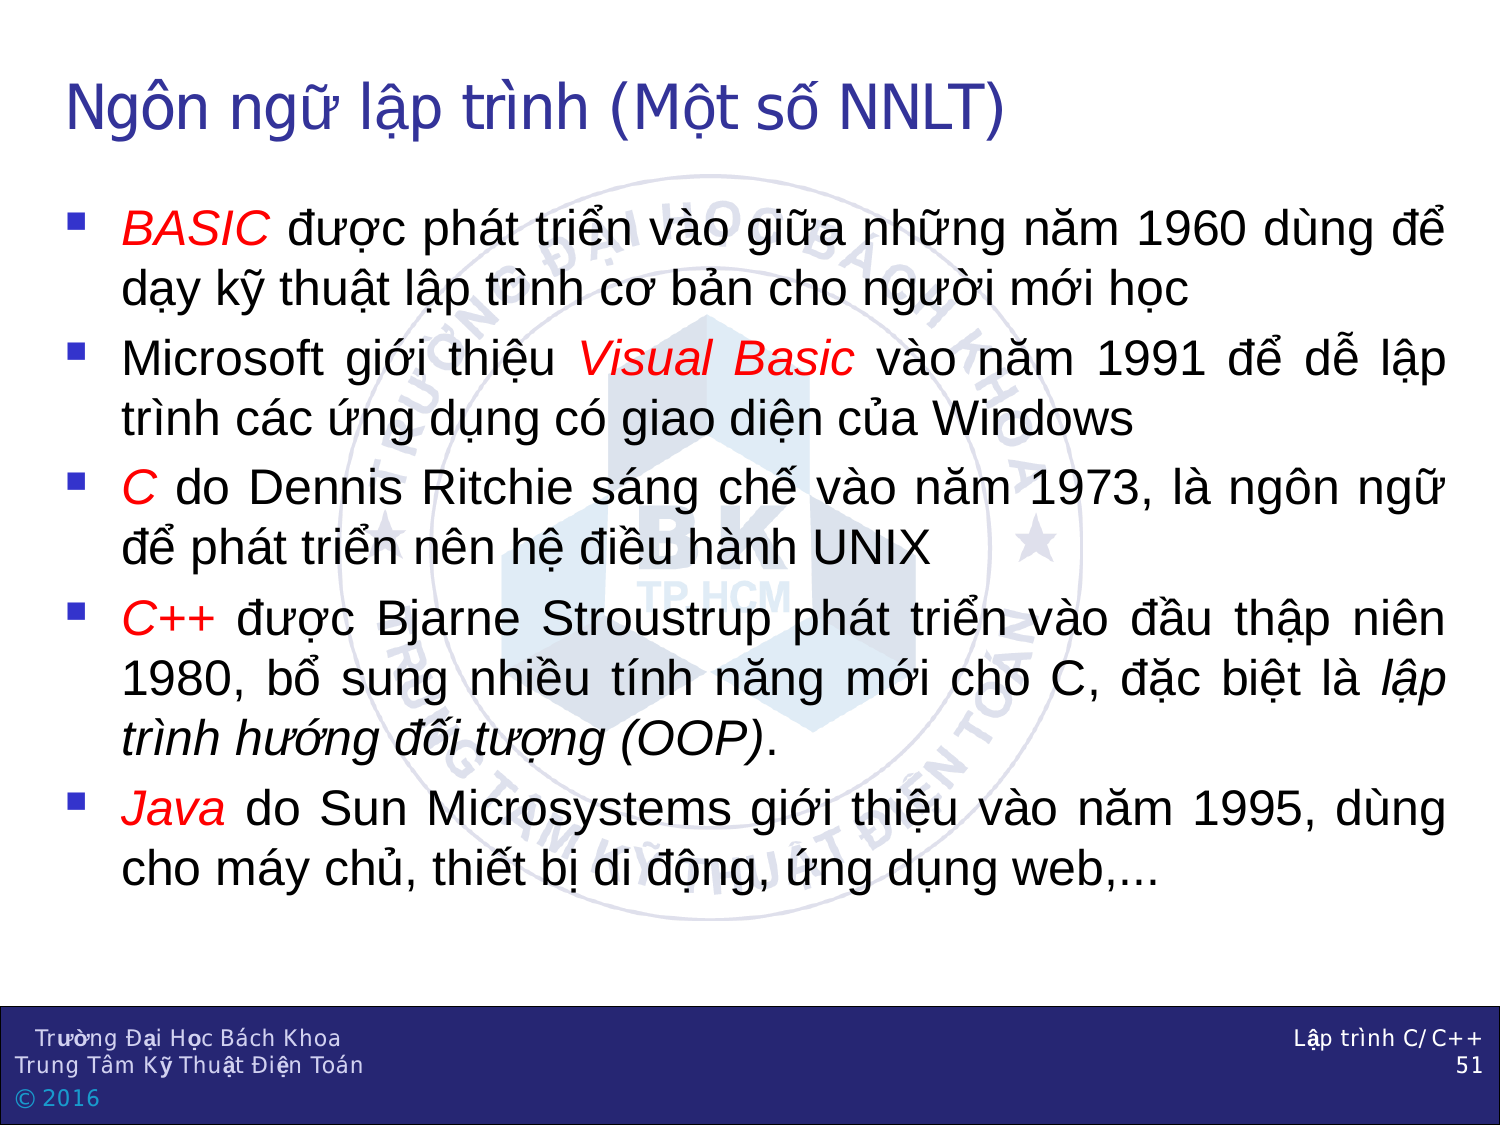

# Ngôn ngữ lập trình (Một số NNLT)
BASIC được phát triển vào giữa những năm 1960 dùng để dạy kỹ thuật lập trình cơ bản cho người mới học
Microsoft giới thiệu Visual Basic vào năm 1991 để dễ lập trình các ứng dụng có giao diện của Windows
C do Dennis Ritchie sáng chế vào năm 1973, là ngôn ngữ để phát triển nên hệ điều hành UNIX
C++ được Bjarne Stroustrup phát triển vào đầu thập niên 1980, bổ sung nhiều tính năng mới cho C, đặc biệt là lập trình hướng đối tượng (OOP).
Java do Sun Microsystems giới thiệu vào năm 1995, dùng cho máy chủ, thiết bị di động, ứng dụng web,...